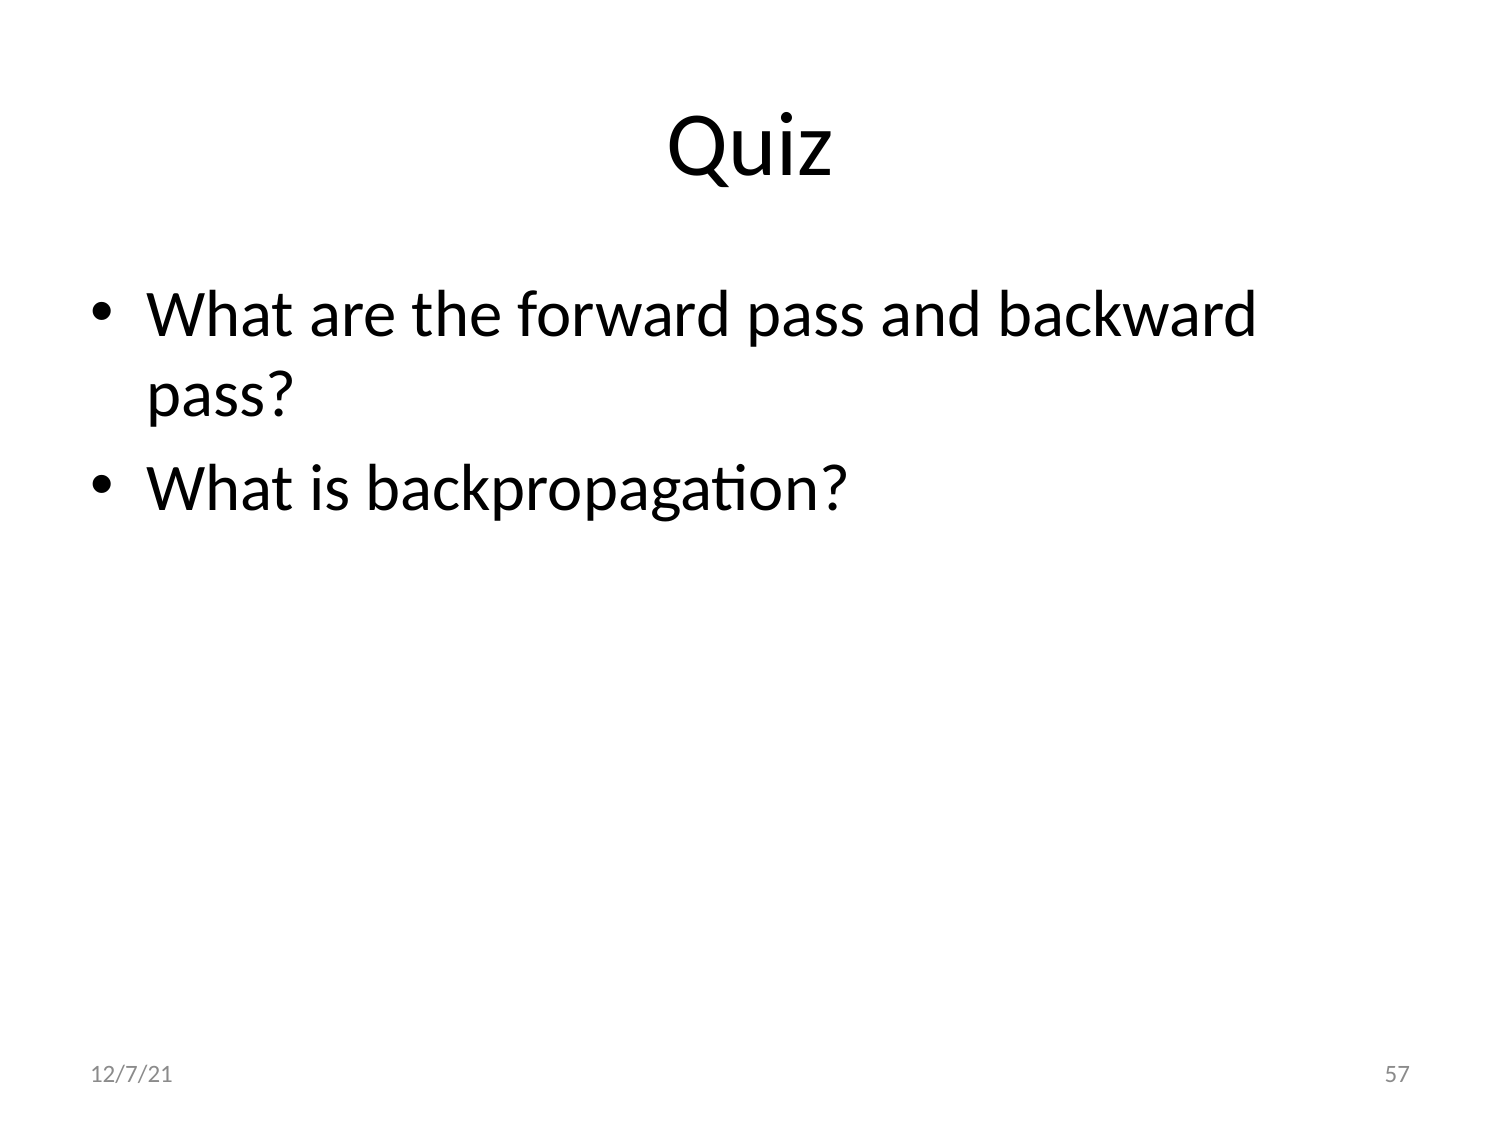

# Quiz
What are the forward pass and backward pass?
What is backpropagation?
12/7/21
57